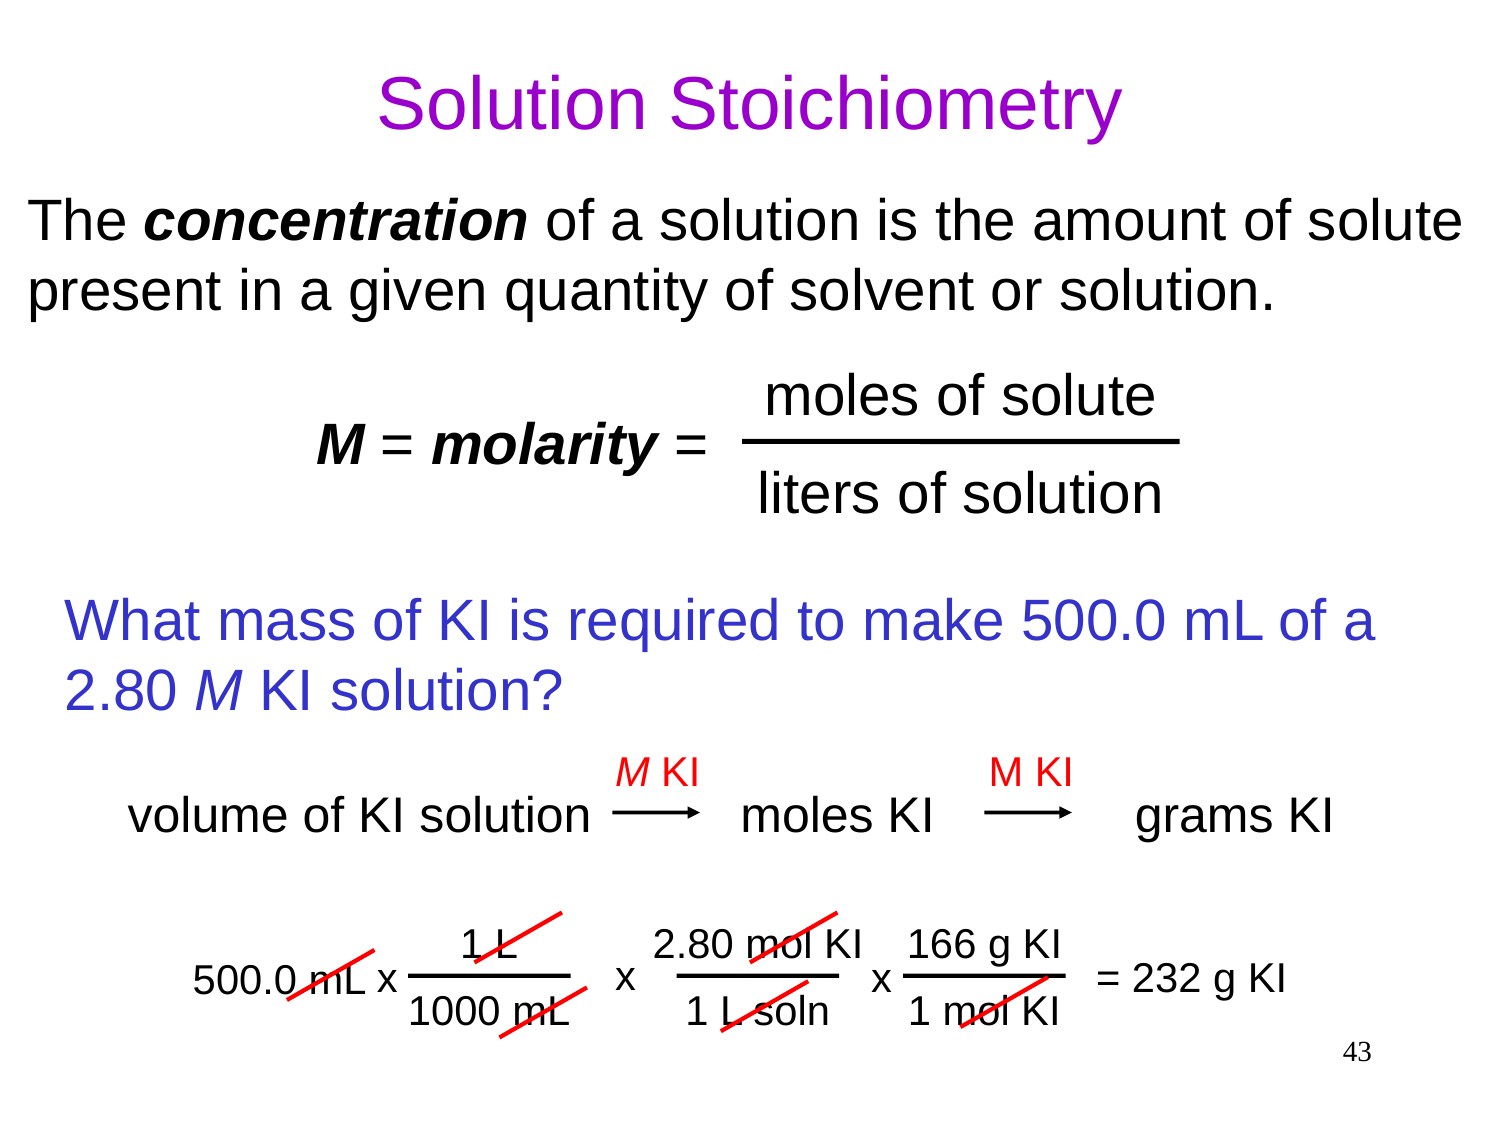

Solution Stoichiometry
The concentration of a solution is the amount of solute present in a given quantity of solvent or solution.
moles of solute

liters of solution
M = molarity =
What mass of KI is required to make 500.0 mL of a 2.80 M KI solution?
M KI
M KI
volume of KI solution
moles KI
grams KI

1 L

1000 mL
x
2.80 mol KI

1 L soln
x
166 g KI

1 mol KI
x

= 232 g KI
500.0 mL

43